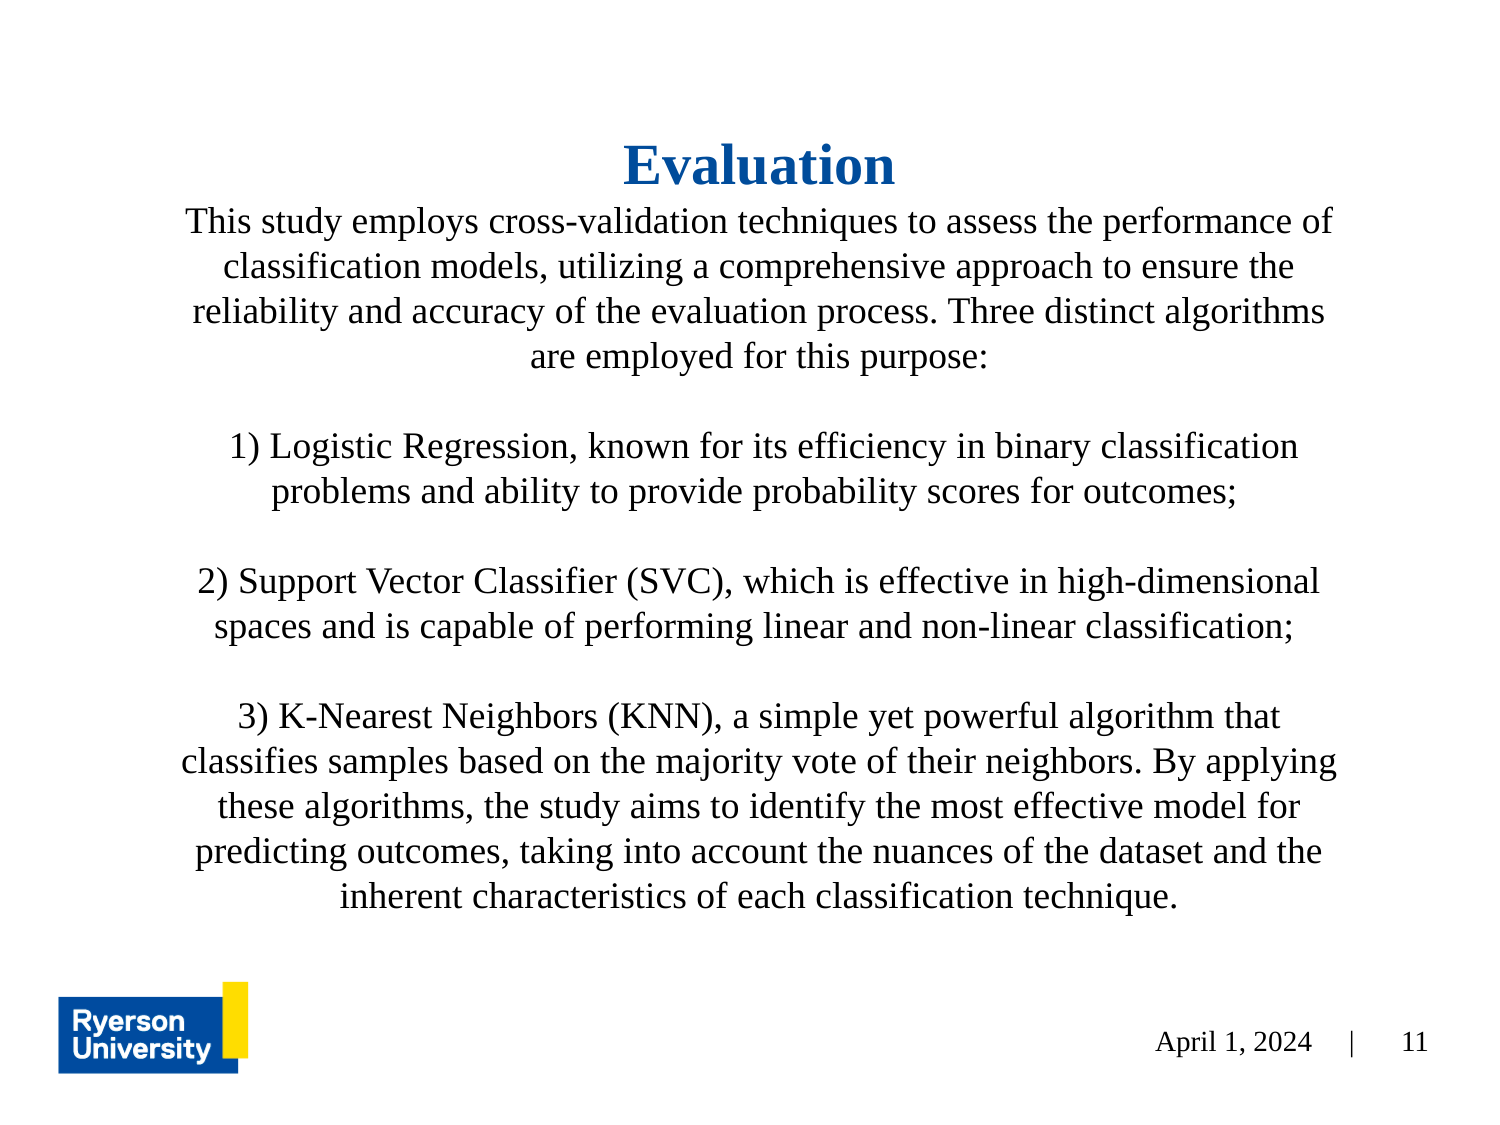

Evaluation
This study employs cross-validation techniques to assess the performance of classification models, utilizing a comprehensive approach to ensure the reliability and accuracy of the evaluation process. Three distinct algorithms are employed for this purpose:

 1) Logistic Regression, known for its efficiency in binary classification problems and ability to provide probability scores for outcomes;

2) Support Vector Classifier (SVC), which is effective in high-dimensional spaces and is capable of performing linear and non-linear classification;

3) K-Nearest Neighbors (KNN), a simple yet powerful algorithm that classifies samples based on the majority vote of their neighbors. By applying these algorithms, the study aims to identify the most effective model for predicting outcomes, taking into account the nuances of the dataset and the inherent characteristics of each classification technique.
11
April 1, 2024     |